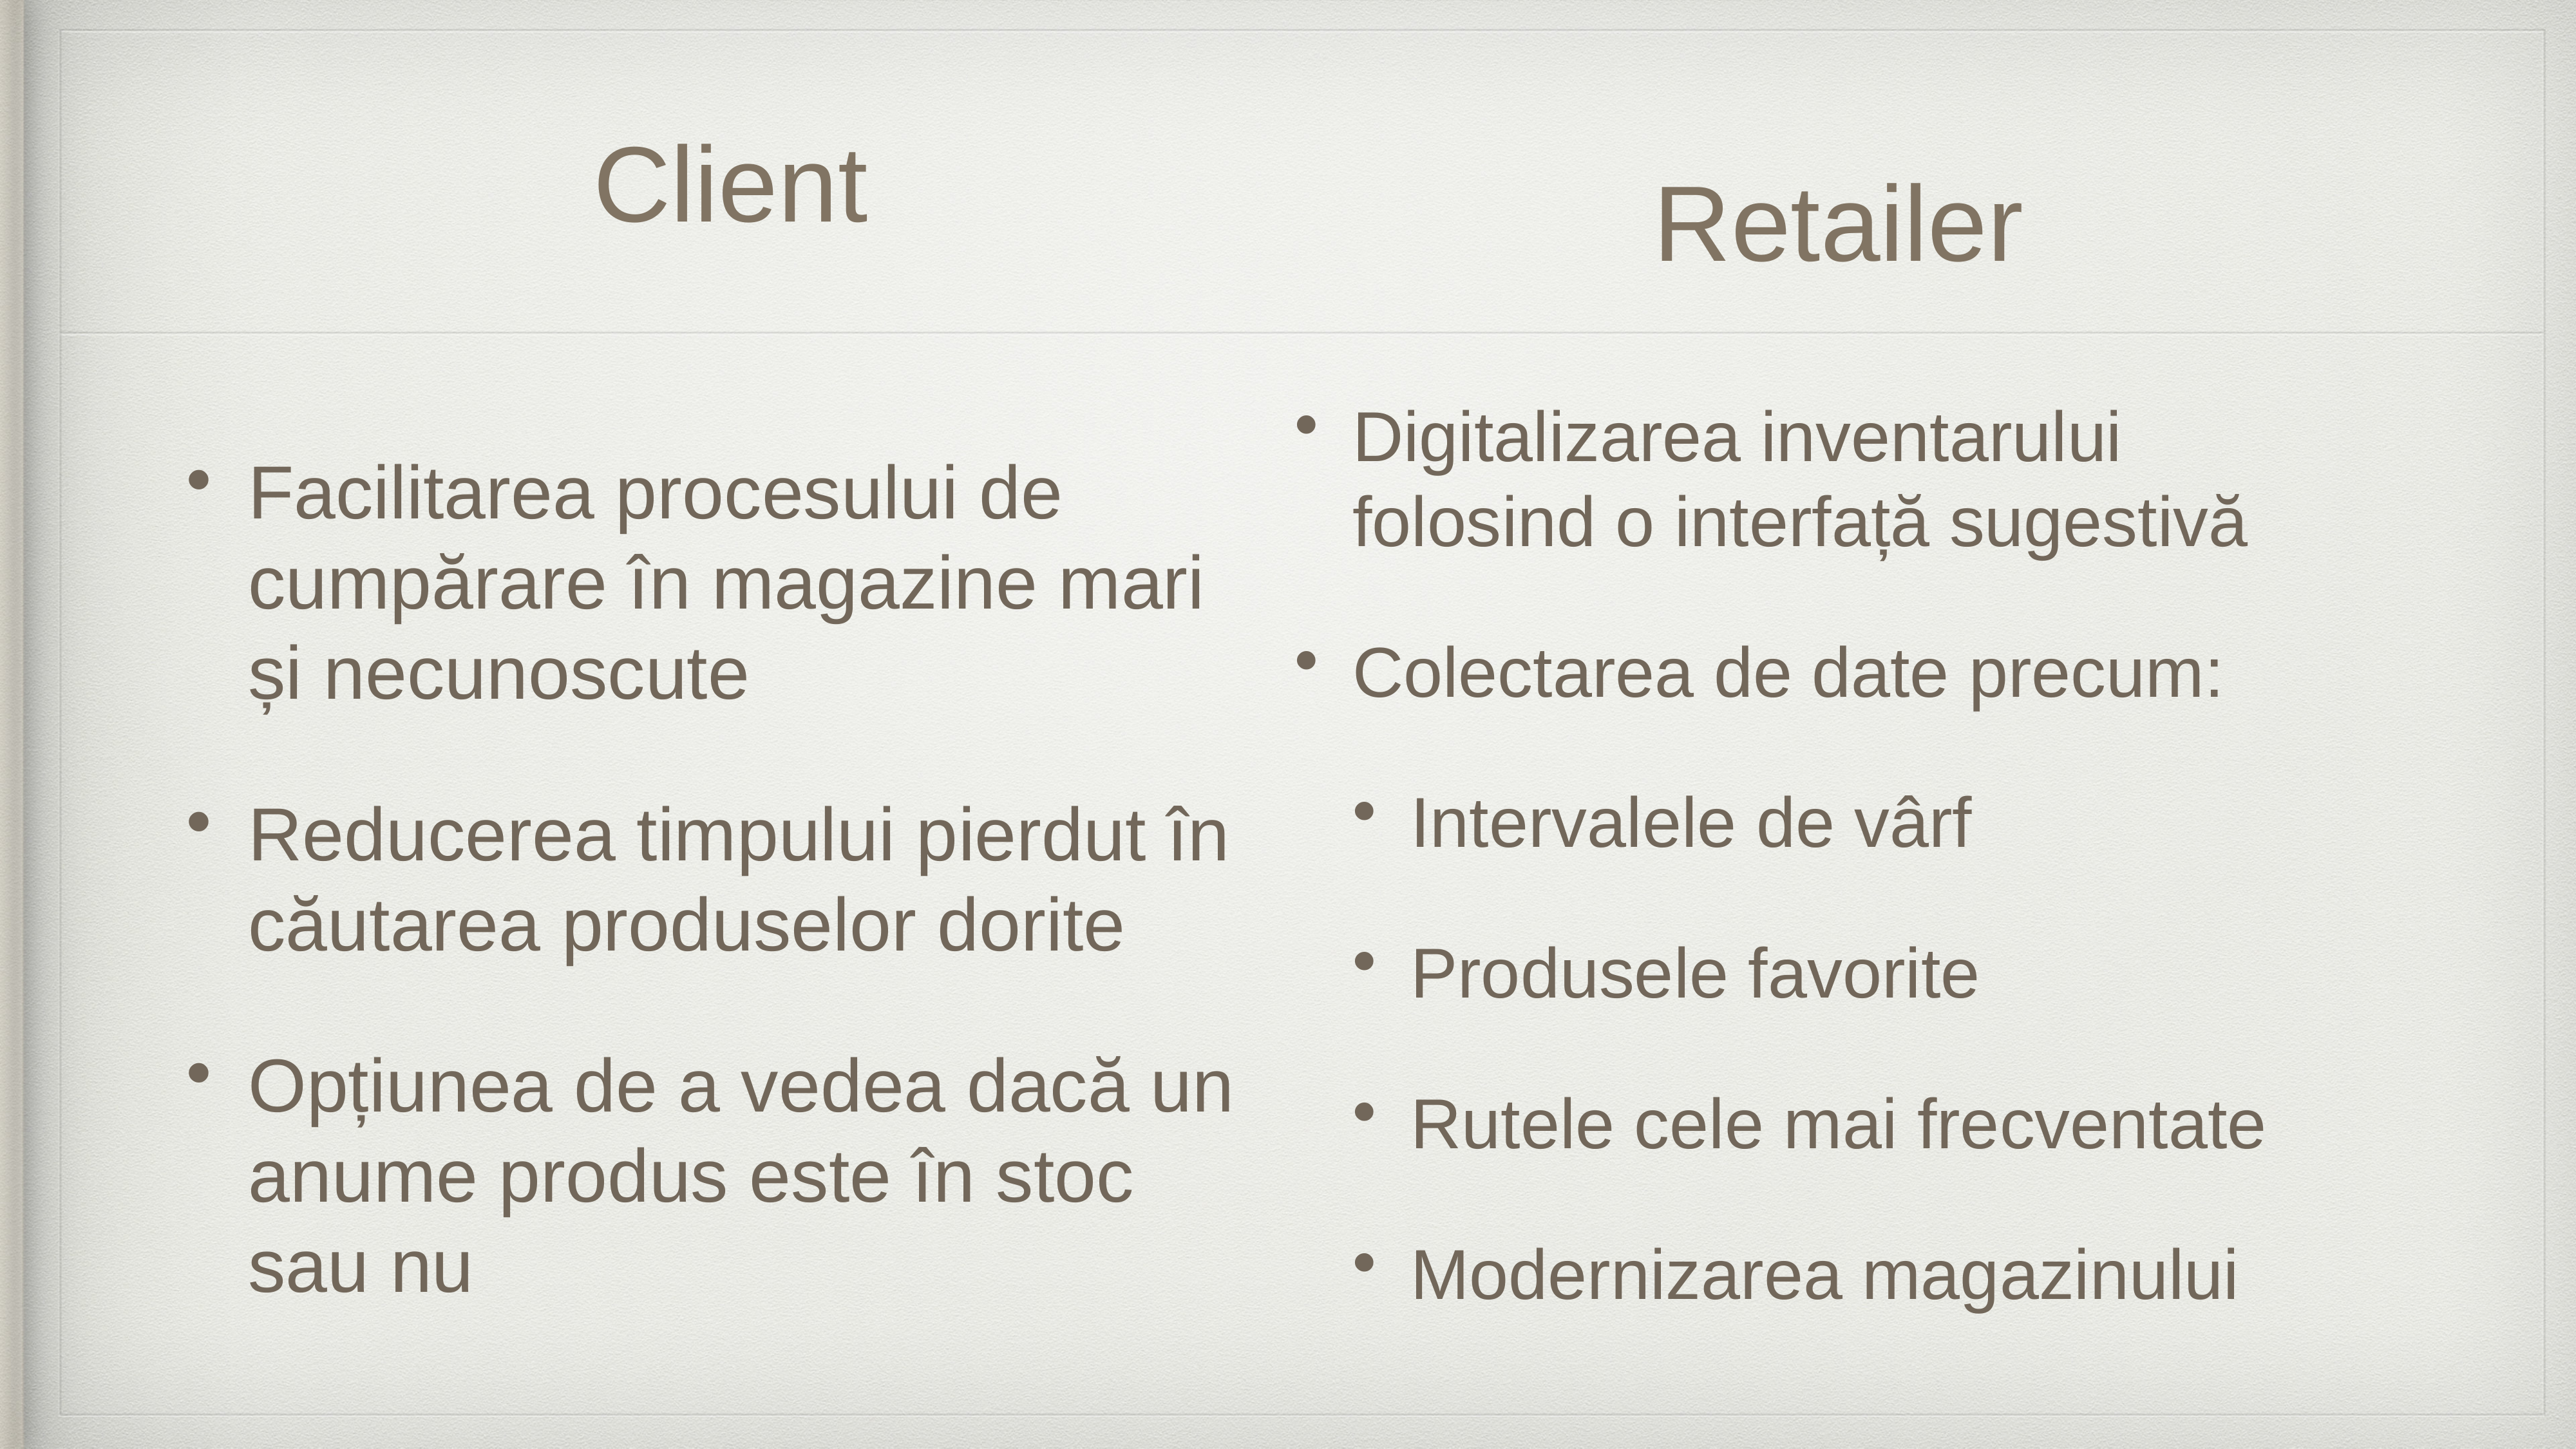

# Client
Retailer
Digitalizarea inventarului folosind o interfață sugestivă
Colectarea de date precum:
Intervalele de vârf
Produsele favorite
Rutele cele mai frecventate
Modernizarea magazinului
Facilitarea procesului de cumpărare în magazine mari și necunoscute
Reducerea timpului pierdut în căutarea produselor dorite
Opțiunea de a vedea dacă un anume produs este în stoc sau nu